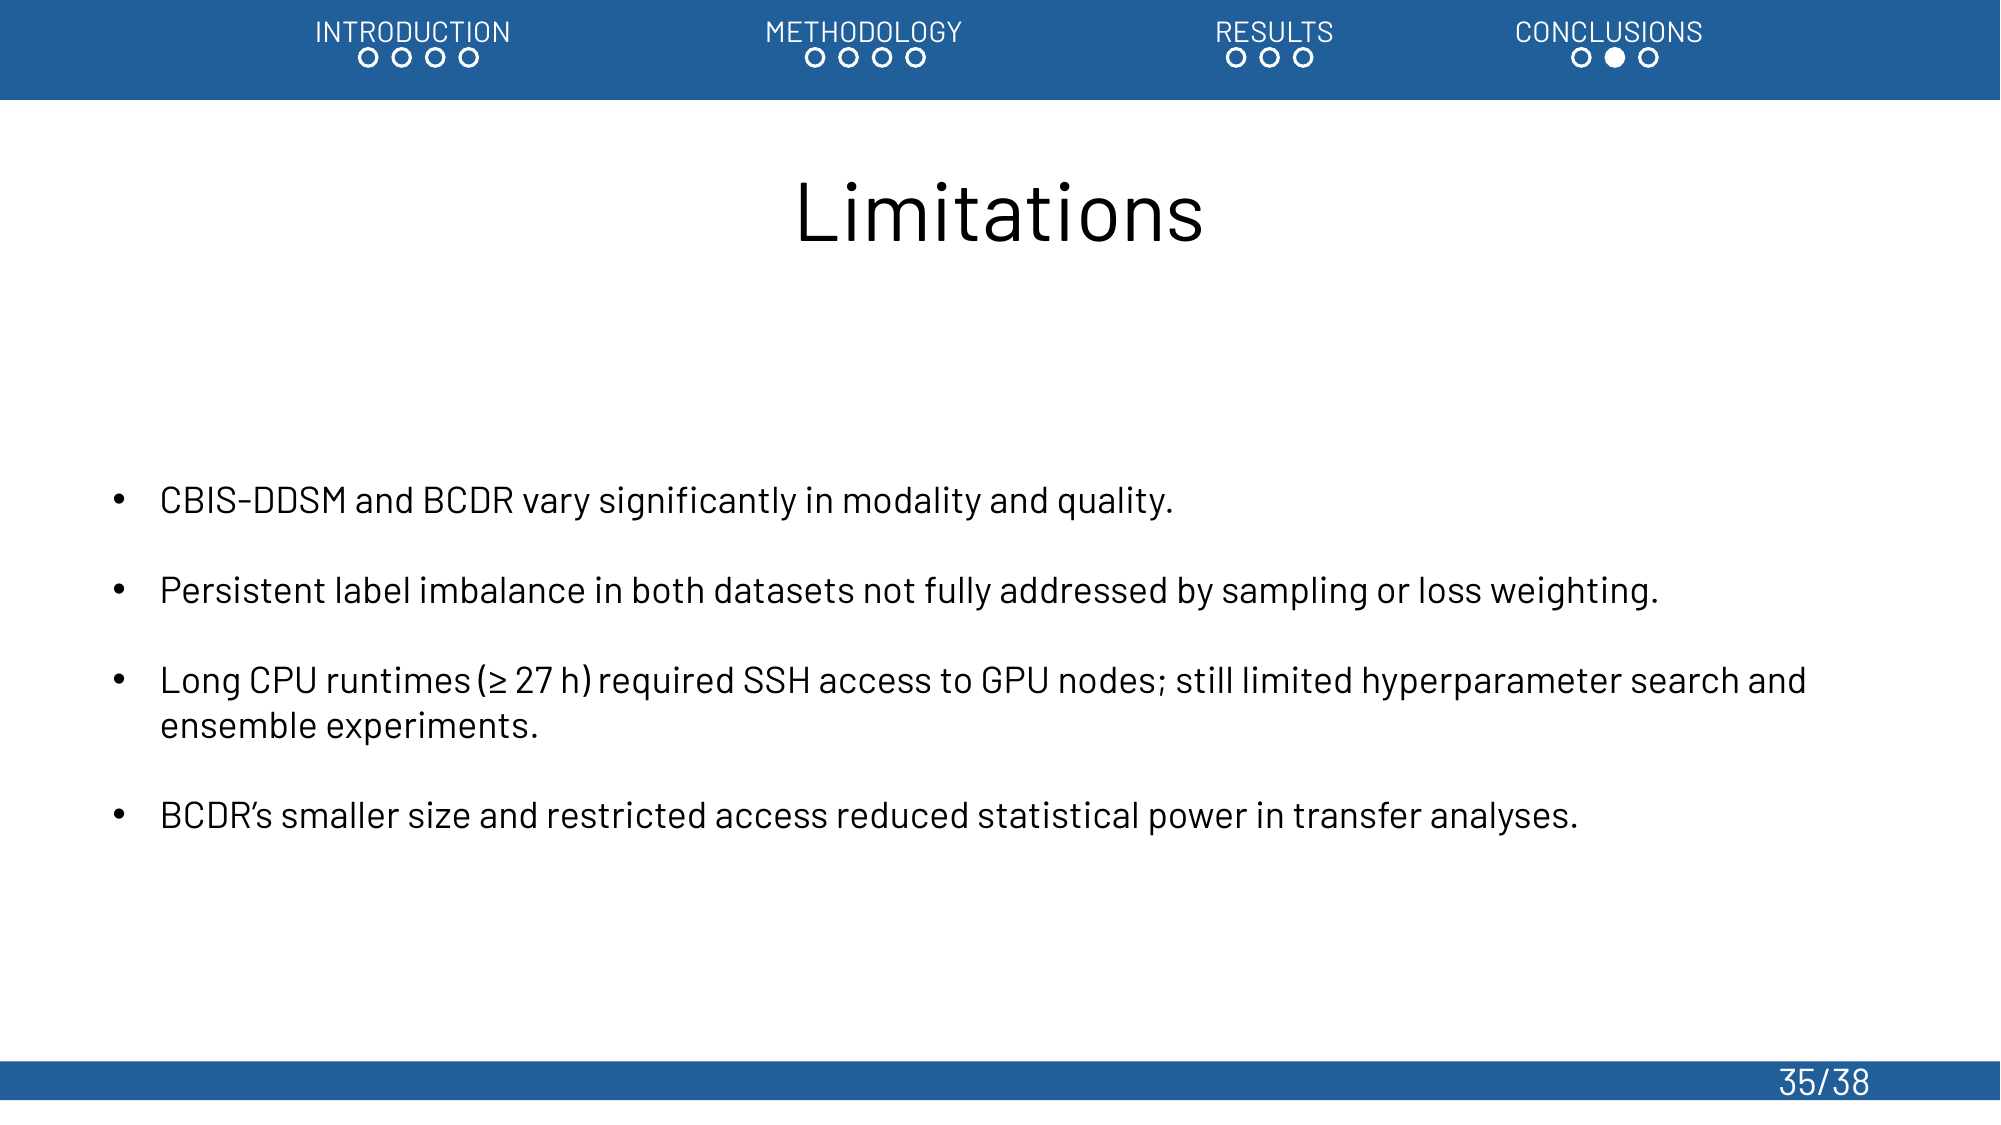

INTRODUCTION		METHODOLOGY		RESULTS		CONCLUSIONS

Limitations

CBIS-DDSM and BCDR vary significantly in modality and quality.

Persistent label imbalance in both datasets not fully addressed by sampling or loss weighting.

Long CPU runtimes (≥ 27 h) required SSH access to GPU nodes; still limited hyperparameter search and ensemble experiments.

BCDR’s smaller size and restricted access reduced statistical power in transfer analyses.

35/38